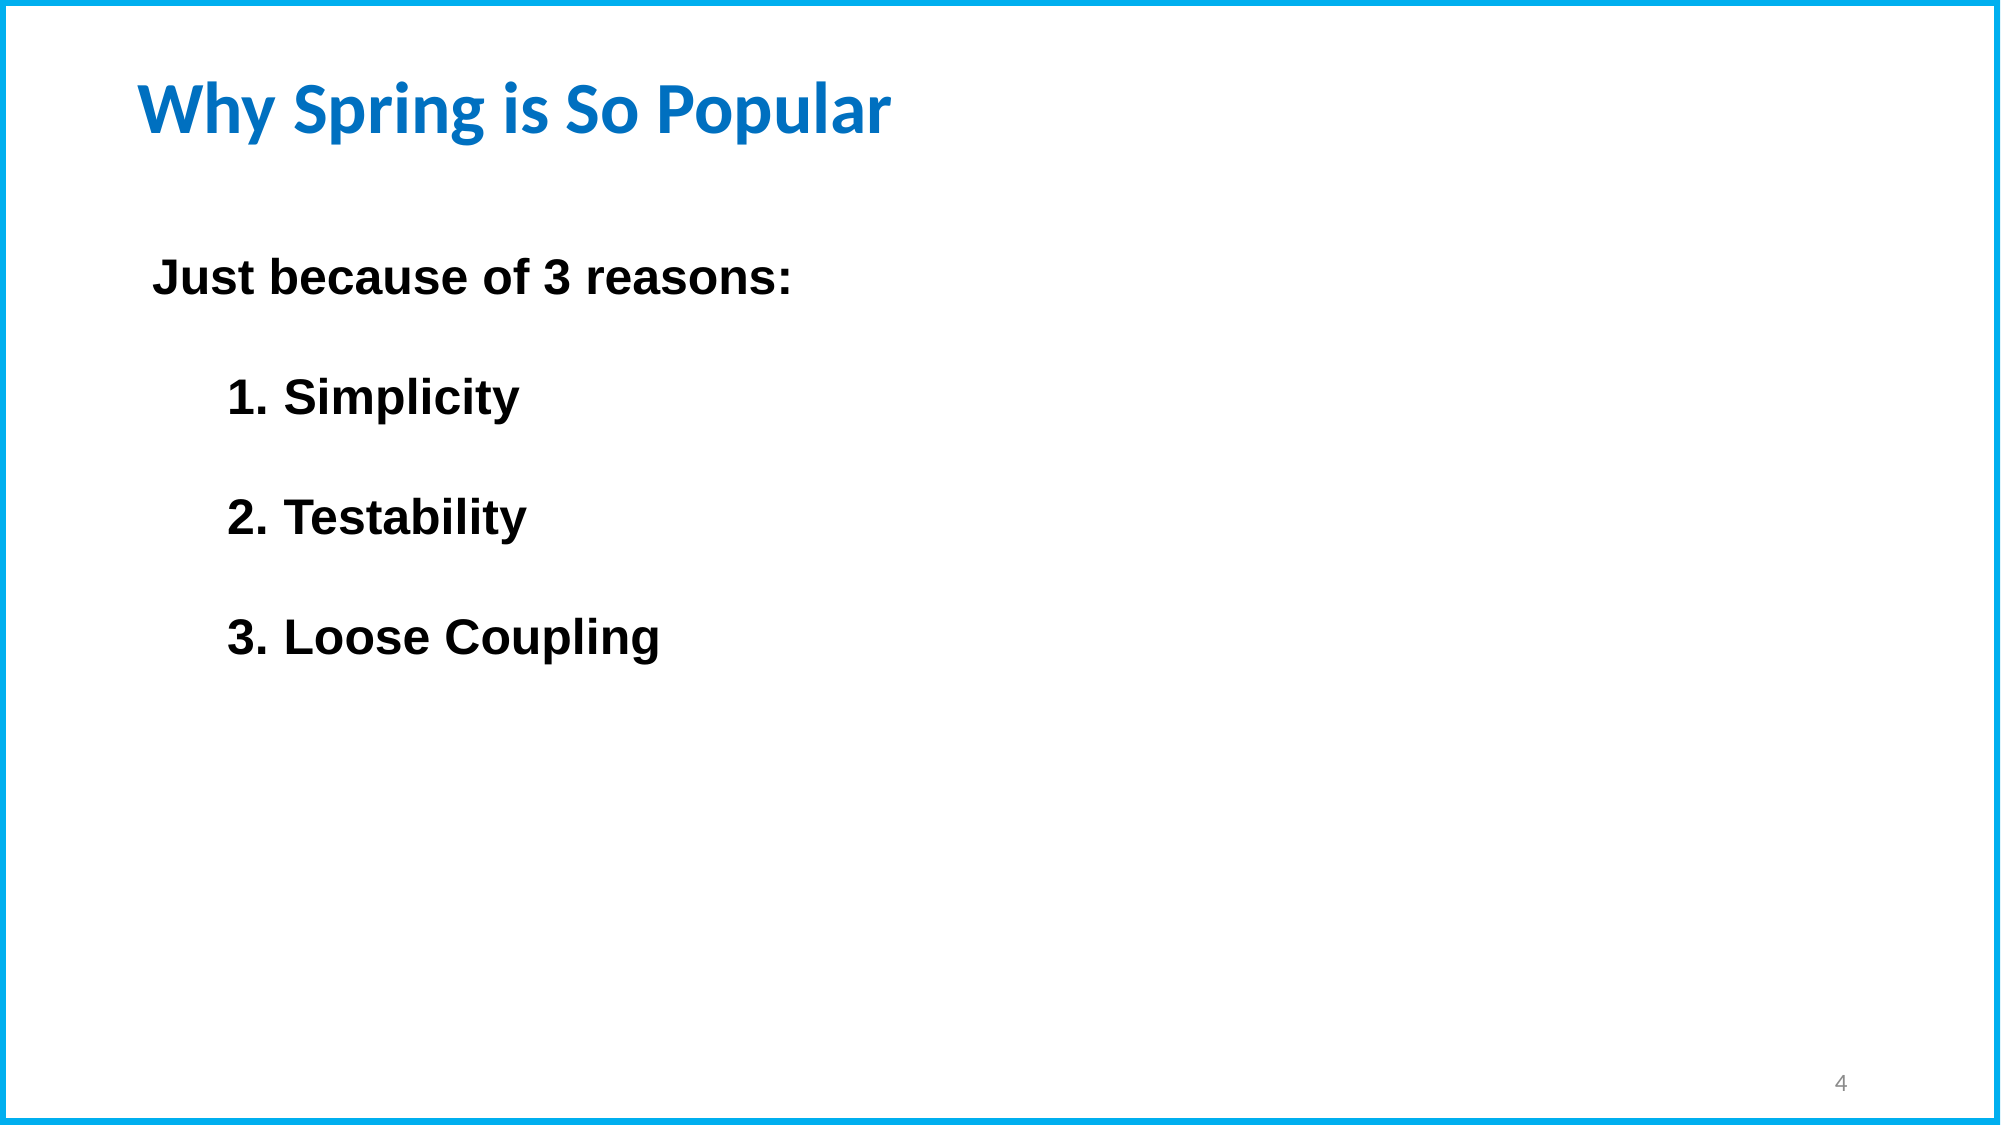

# Why Spring is So Popular
Just because of 3 reasons:
Simplicity
Testability
Loose Coupling

4